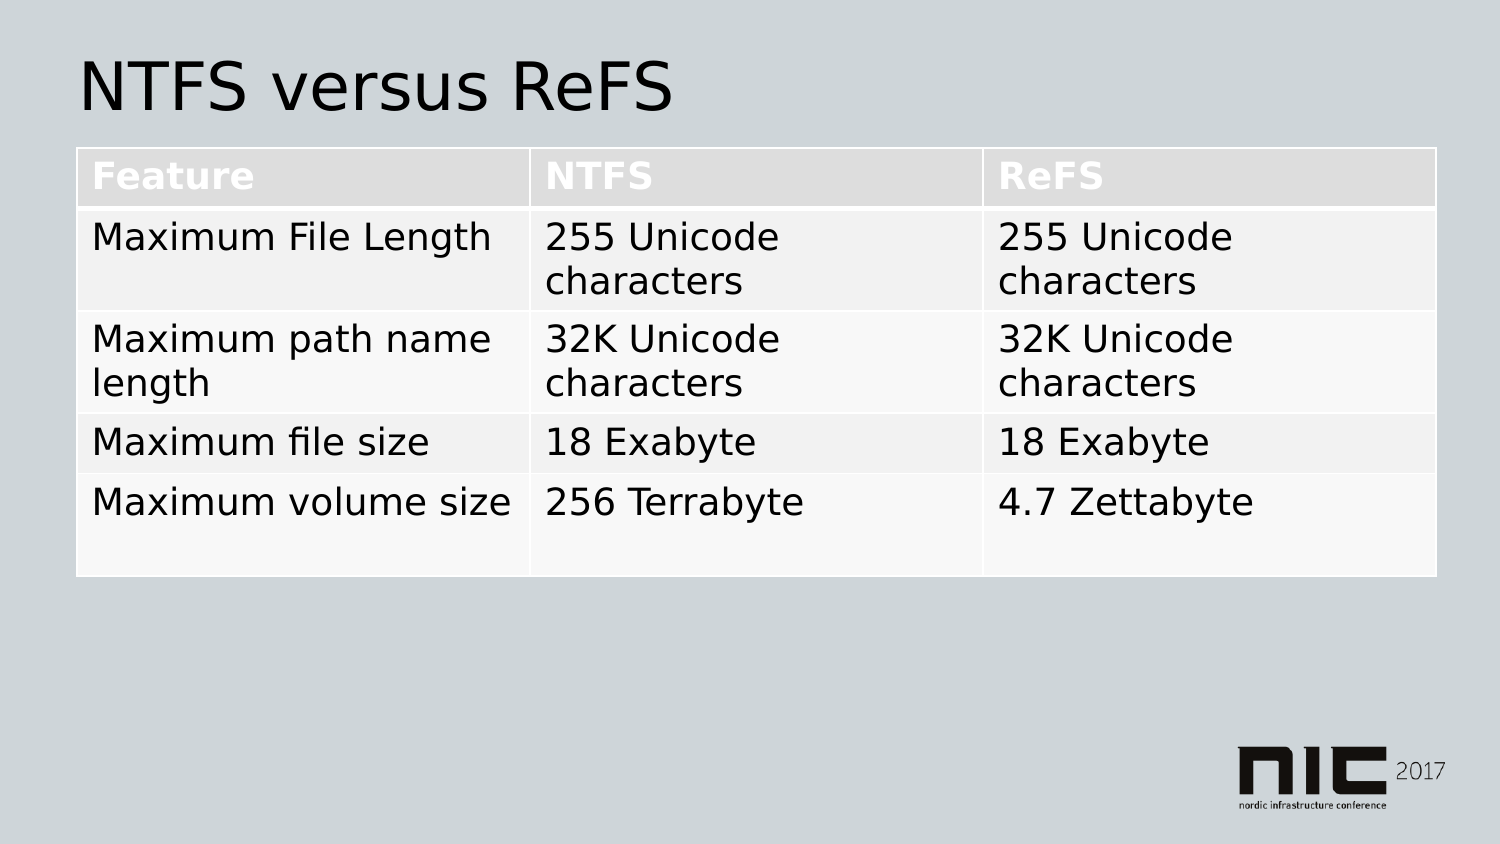

# NTFS versus ReFS
| Feature | NTFS | ReFS |
| --- | --- | --- |
| Maximum File Length | 255 Unicode characters | 255 Unicode characters |
| Maximum path name length | 32K Unicode characters | 32K Unicode characters |
| Maximum file size | 18 Exabyte | 18 Exabyte |
| Maximum volume size | 256 Terrabyte | 4.7 Zettabyte |